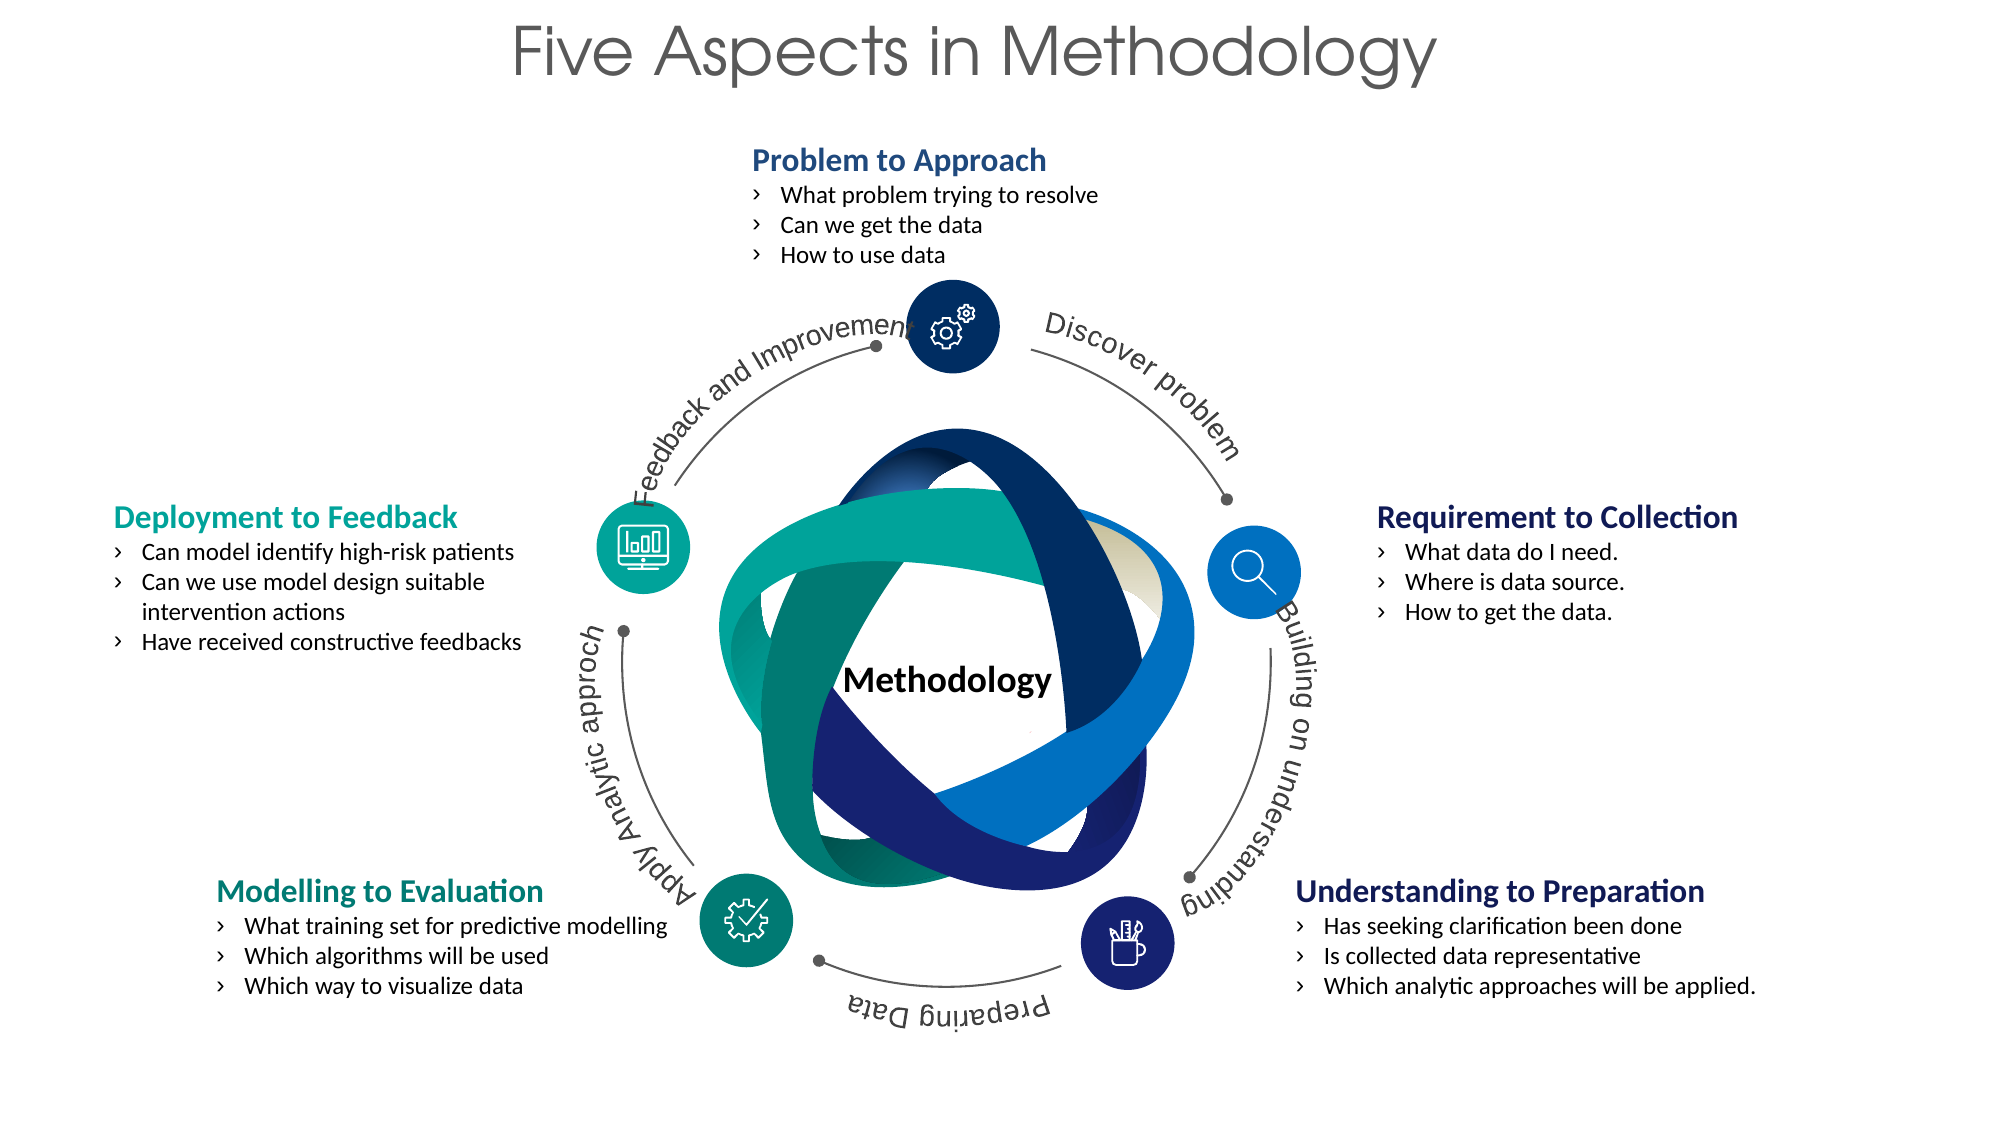

# Five Aspects in Methodology
Problem to Approach
What problem trying to resolve
Can we get the data
How to use data

Discover problem
Feedback and Improvement

Deployment to Feedback
Can model identify high-risk patients
Can we use model design suitable intervention actions
Have received constructive feedbacks
Requirement to Collection

What data do I need.
Where is data source.
How to get the data.

Methodology
Apply Analytic approch
Building on understanding

Preparing Data
Modelling to Evaluation
What training set for predictive modelling
Which algorithms will be used
Which way to visualize data
Understanding to Preparation
Has seeking clarification been done
Is collected data representative
Which analytic approaches will be applied.